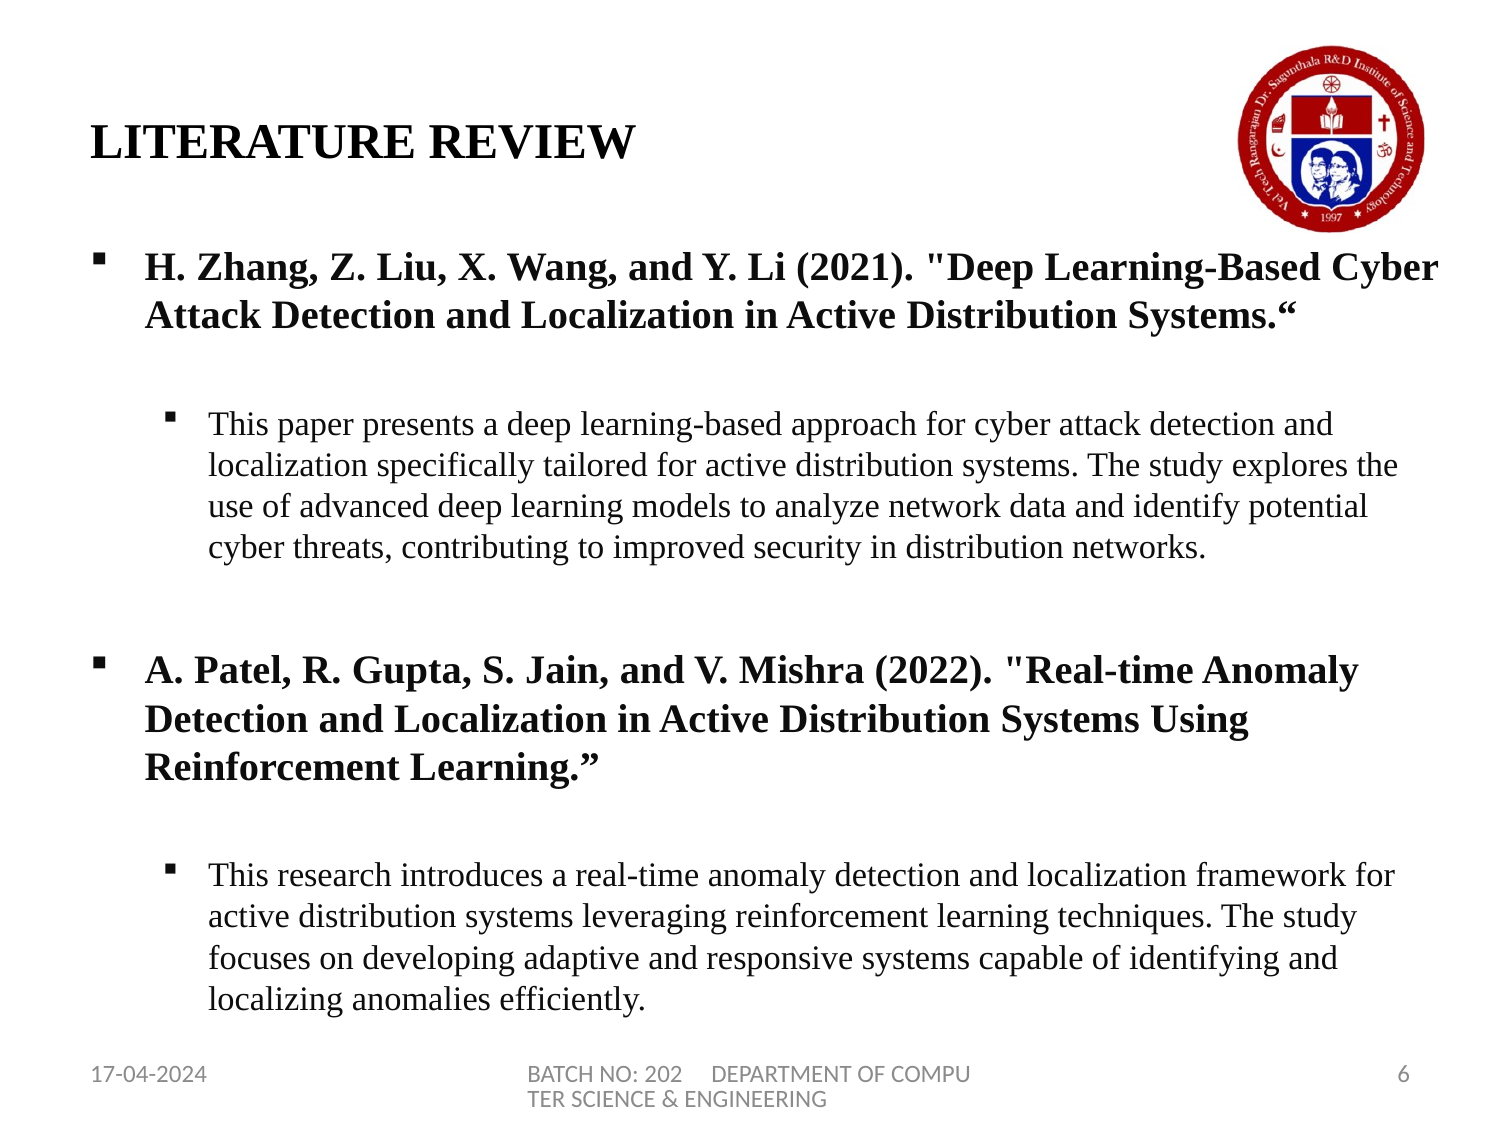

# LITERATURE REVIEW
H. Zhang, Z. Liu, X. Wang, and Y. Li (2021). "Deep Learning-Based Cyber Attack Detection and Localization in Active Distribution Systems.“

This paper presents a deep learning-based approach for cyber attack detection and localization specifically tailored for active distribution systems. The study explores the use of advanced deep learning models to analyze network data and identify potential cyber threats, contributing to improved security in distribution networks.

A. Patel, R. Gupta, S. Jain, and V. Mishra (2022). "Real-time Anomaly Detection and Localization in Active Distribution Systems Using Reinforcement Learning.”

This research introduces a real-time anomaly detection and localization framework for active distribution systems leveraging reinforcement learning techniques. The study focuses on developing adaptive and responsive systems capable of identifying and localizing anomalies efficiently.

17-04-2024
BATCH NO: 202     DEPARTMENT OF COMPUTER SCIENCE & ENGINEERING
6